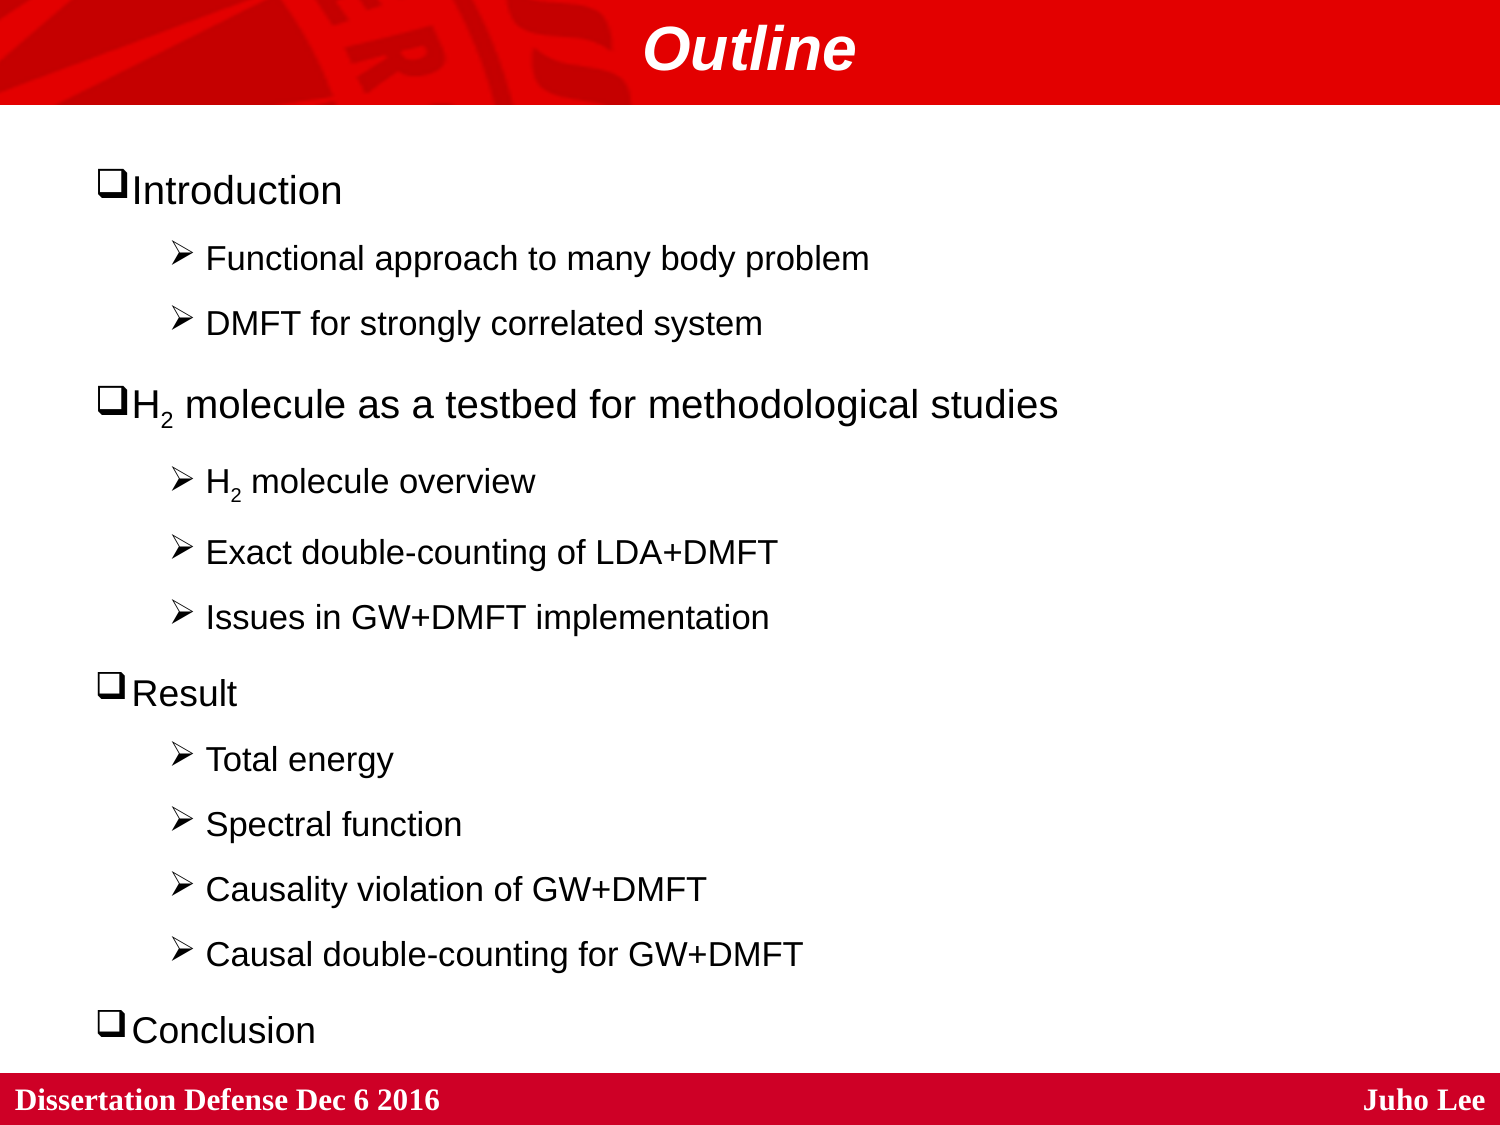

# Outline
Introduction
Functional approach to many body problem
DMFT for strongly correlated system
H2 molecule as a testbed for methodological studies
H2 molecule overview
Exact double-counting of LDA+DMFT
Issues in GW+DMFT implementation
Result
Total energy
Spectral function
Causality violation of GW+DMFT
Causal double-counting for GW+DMFT
Conclusion